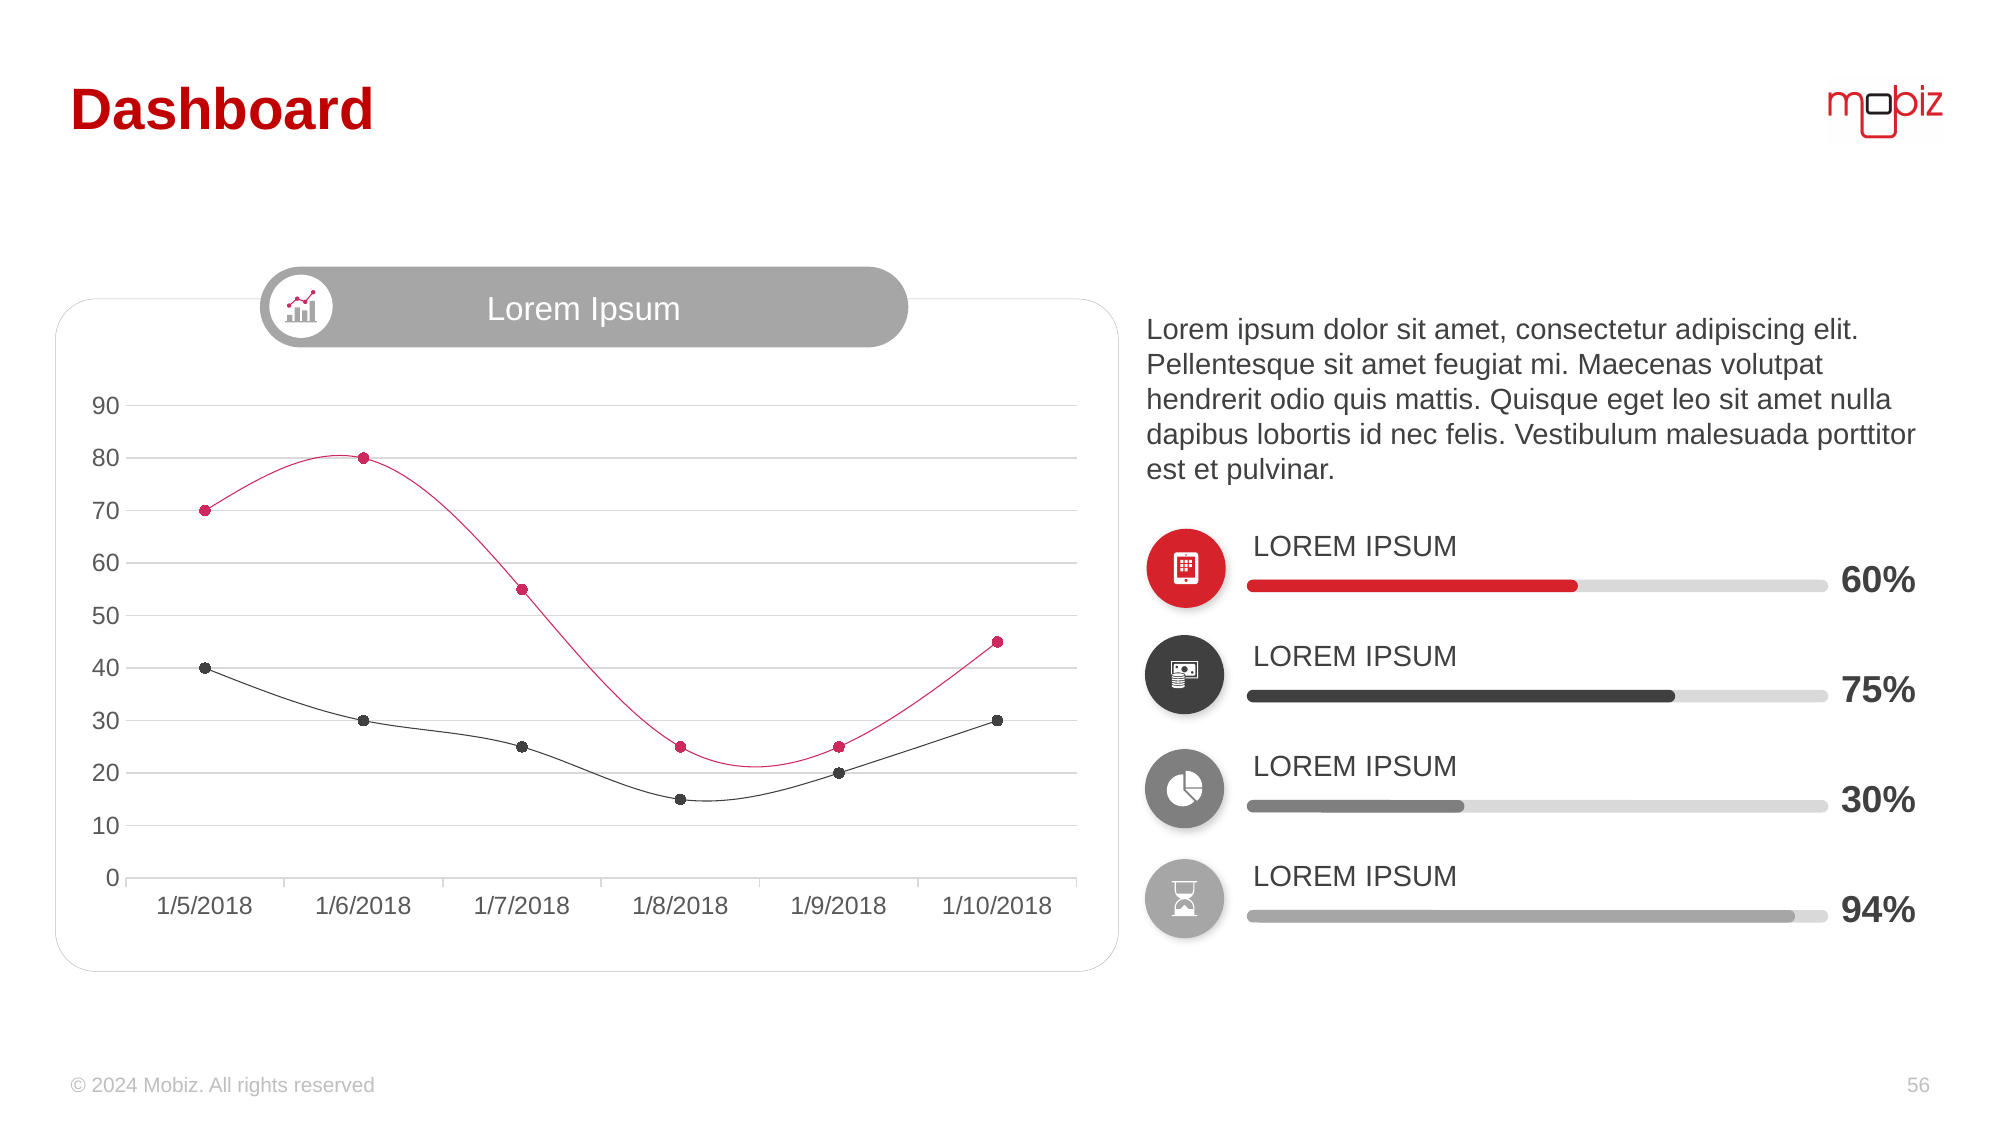

# Dashboard

Lorem Ipsum

Lorem ipsum dolor sit amet, consectetur adipiscing elit. Pellentesque sit amet feugiat mi. Maecenas volutpat hendrerit odio quis mattis. Quisque eget leo sit amet nulla dapibus lobortis id nec felis. Vestibulum malesuada porttitor est et pulvinar.

### Chart

| Category | Series 1 | Series 2 |
|---|---|---|
| 43105 | 40.0 | 30.0 |
| 43106 | 30.0 | 50.0 |
| 43107 | 25.0 | 30.0 |
| 43108 | 15.0 | 10.0 |
| 43109 | 20.0 | 5.0 |
| 43110 | 30.0 | 15.0 |
LOREM IPSUM

60%

LOREM IPSUM

75%

LOREM IPSUM

30%

LOREM IPSUM

94%

© 2024 Mobiz. All rights reserved
56